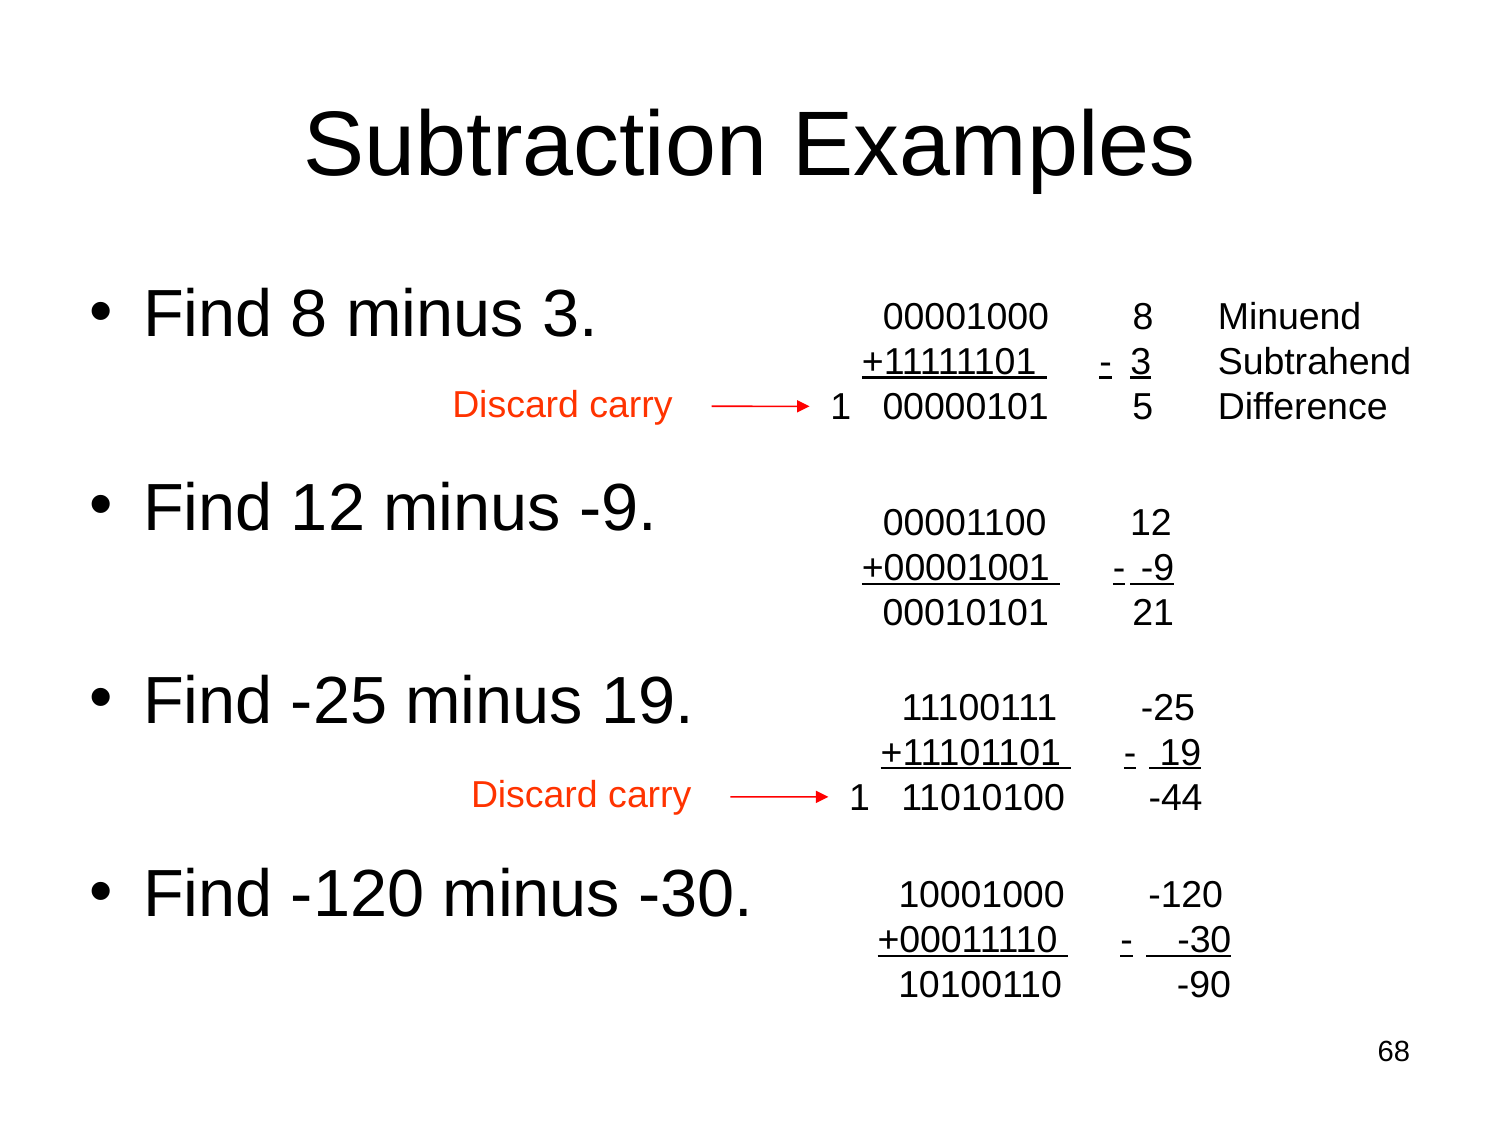

Subtraction Examples
Find 8 minus 3.

Find 12 minus -9.

Find -25 minus 19.

Find -120 minus -30.
     00001000        8
   +11111101      -	3
1   00000101        5
Minuend
Subtrahend
Difference
Discard carry

     00001100        12
   +00001001      -	 -9
     00010101        21
     11100111        -25
   +11101101      -	 19
1   11010100        -44
Discard carry

     10001000        -120
   +00011110      -	   -30
     10100110           -90
68